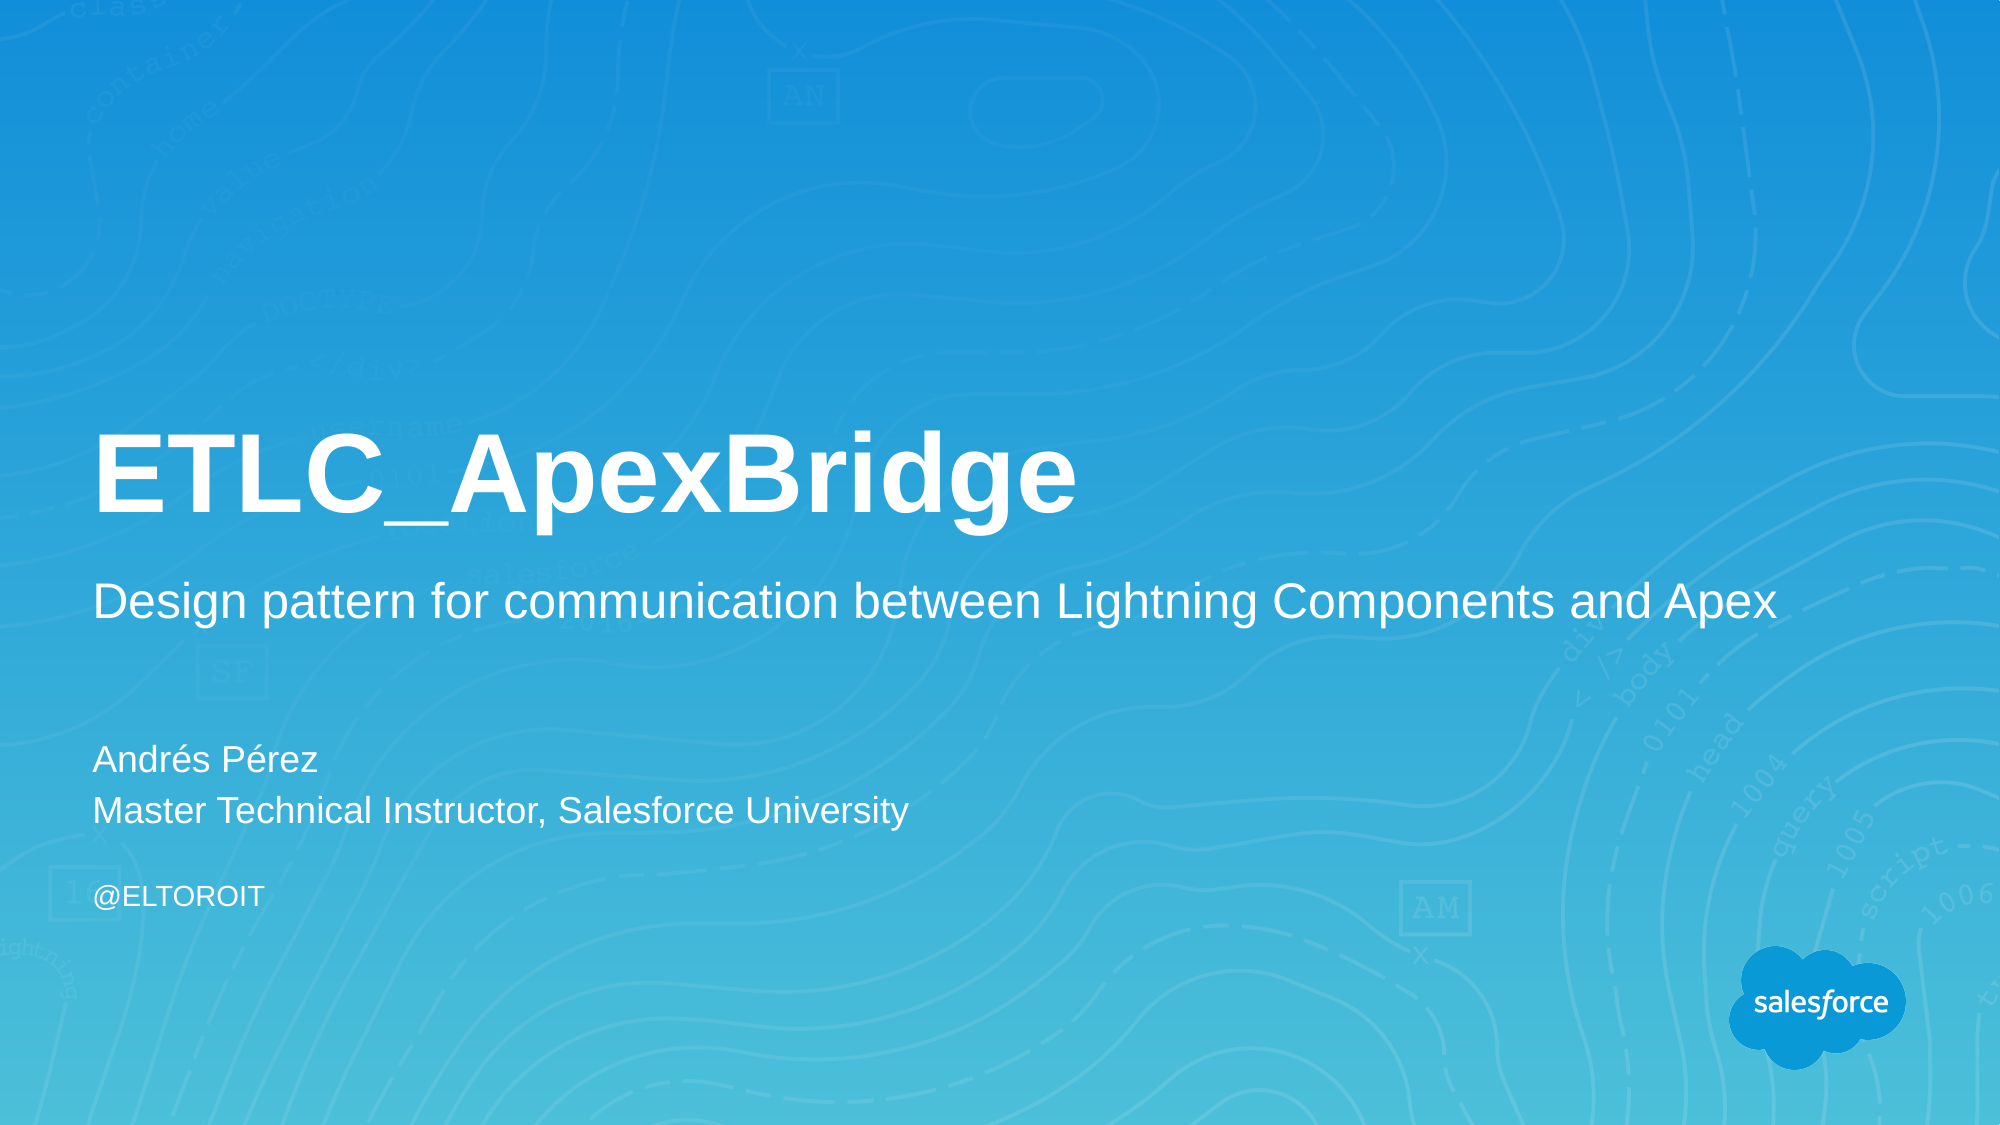

# ETLC_ApexBridge
Design pattern for communication between Lightning Components and Apex
Andrés Pérez
Master Technical Instructor, Salesforce University
@ELTOROIT